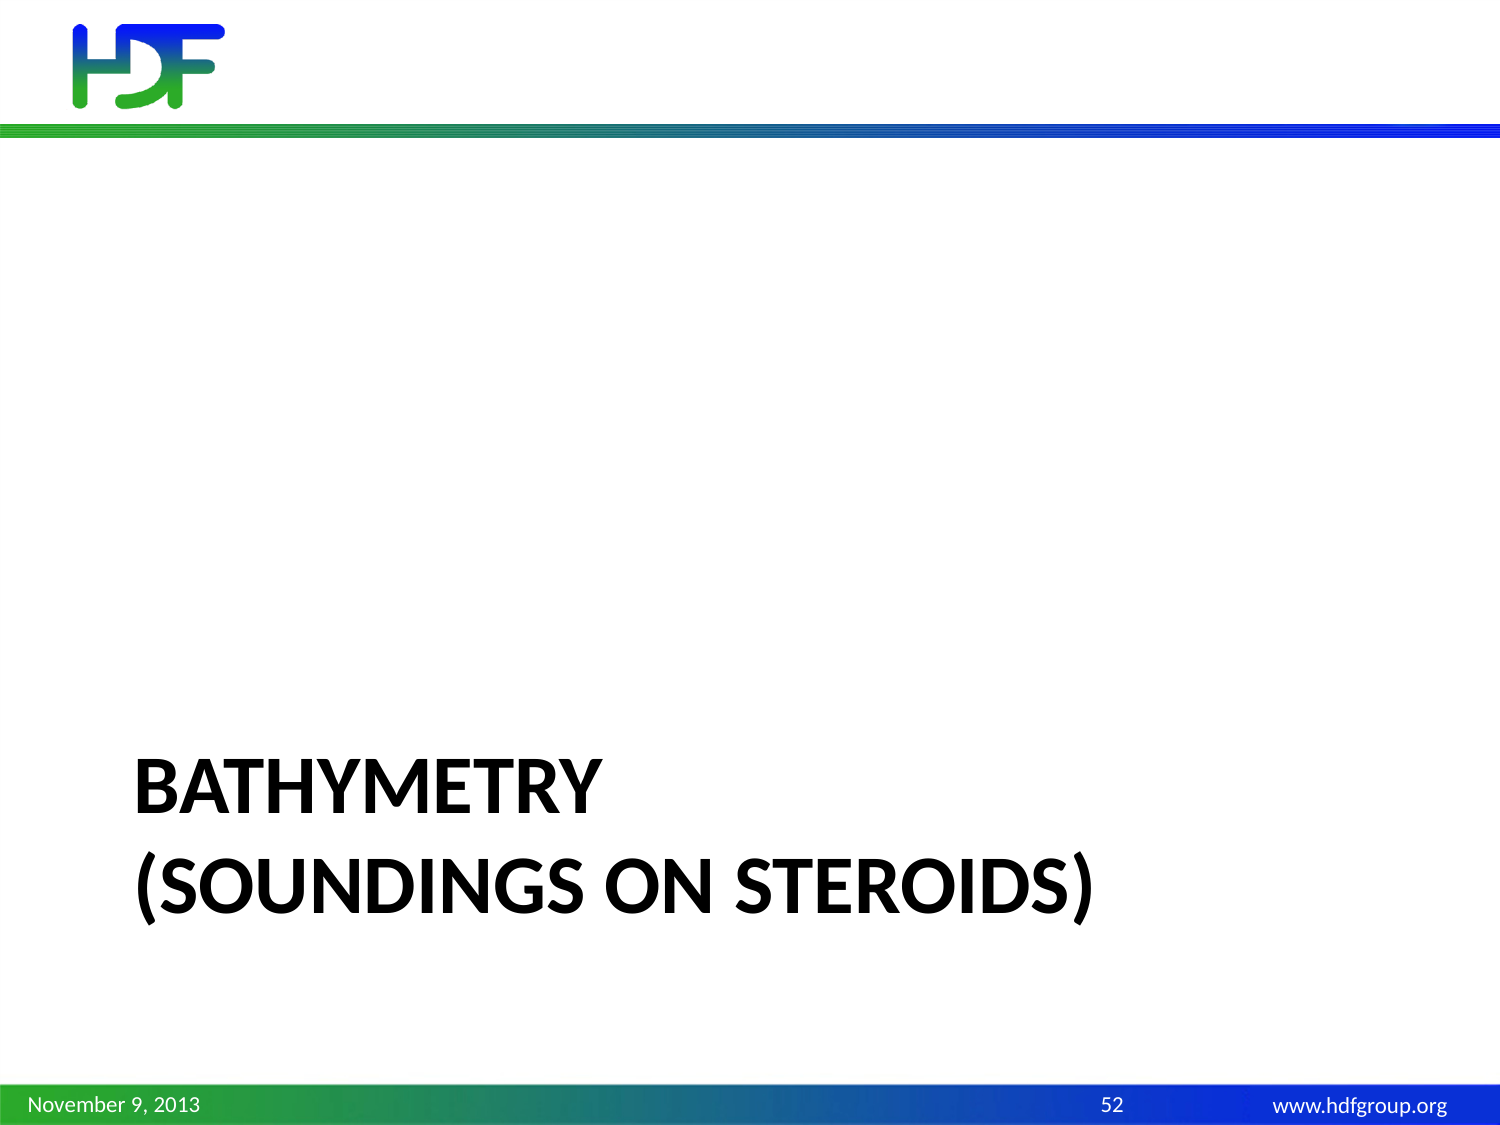

# Bathymetry (Soundings on steroids)
November 9, 2013
52